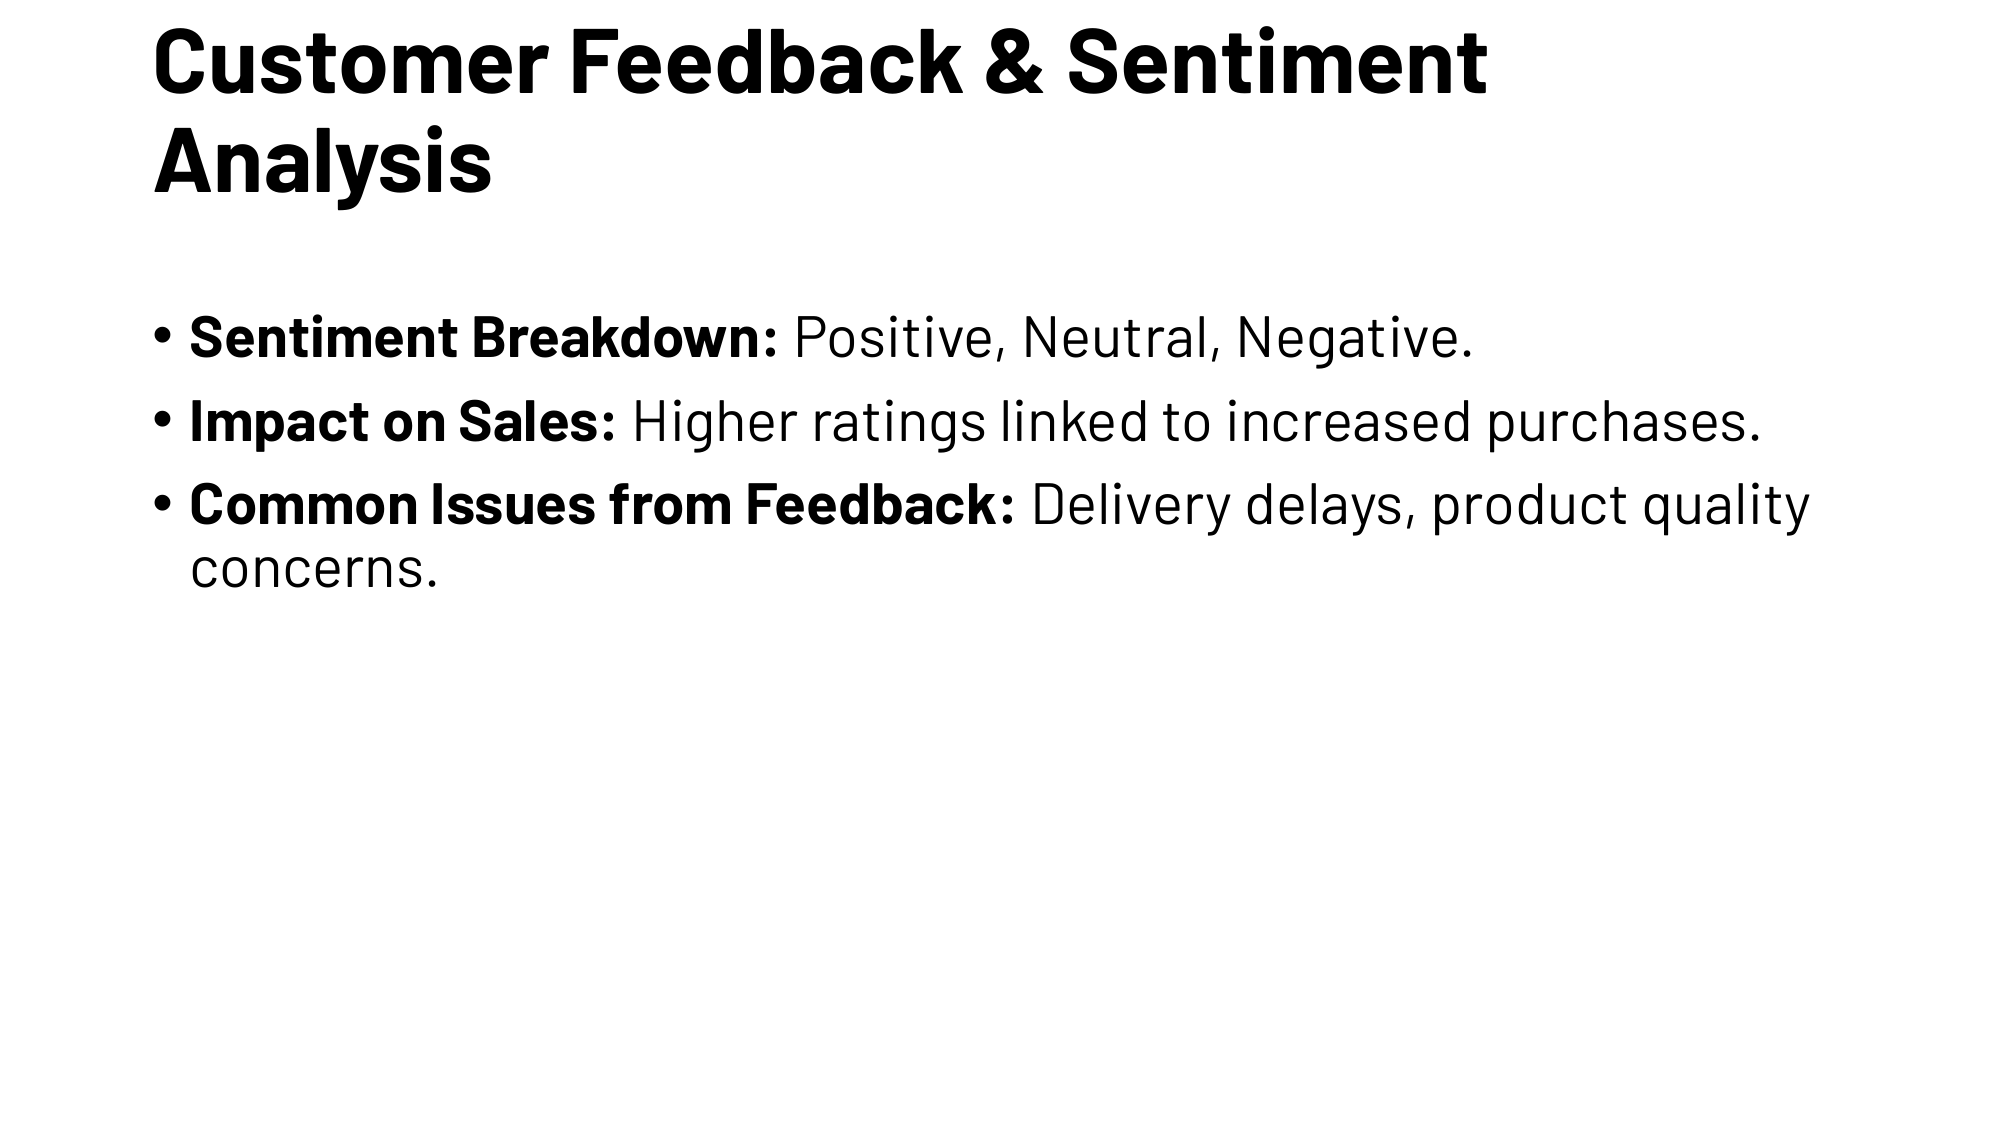

# Customer Feedback & Sentiment Analysis
Sentiment Breakdown: Positive, Neutral, Negative.
Impact on Sales: Higher ratings linked to increased purchases.
Common Issues from Feedback: Delivery delays, product quality concerns.